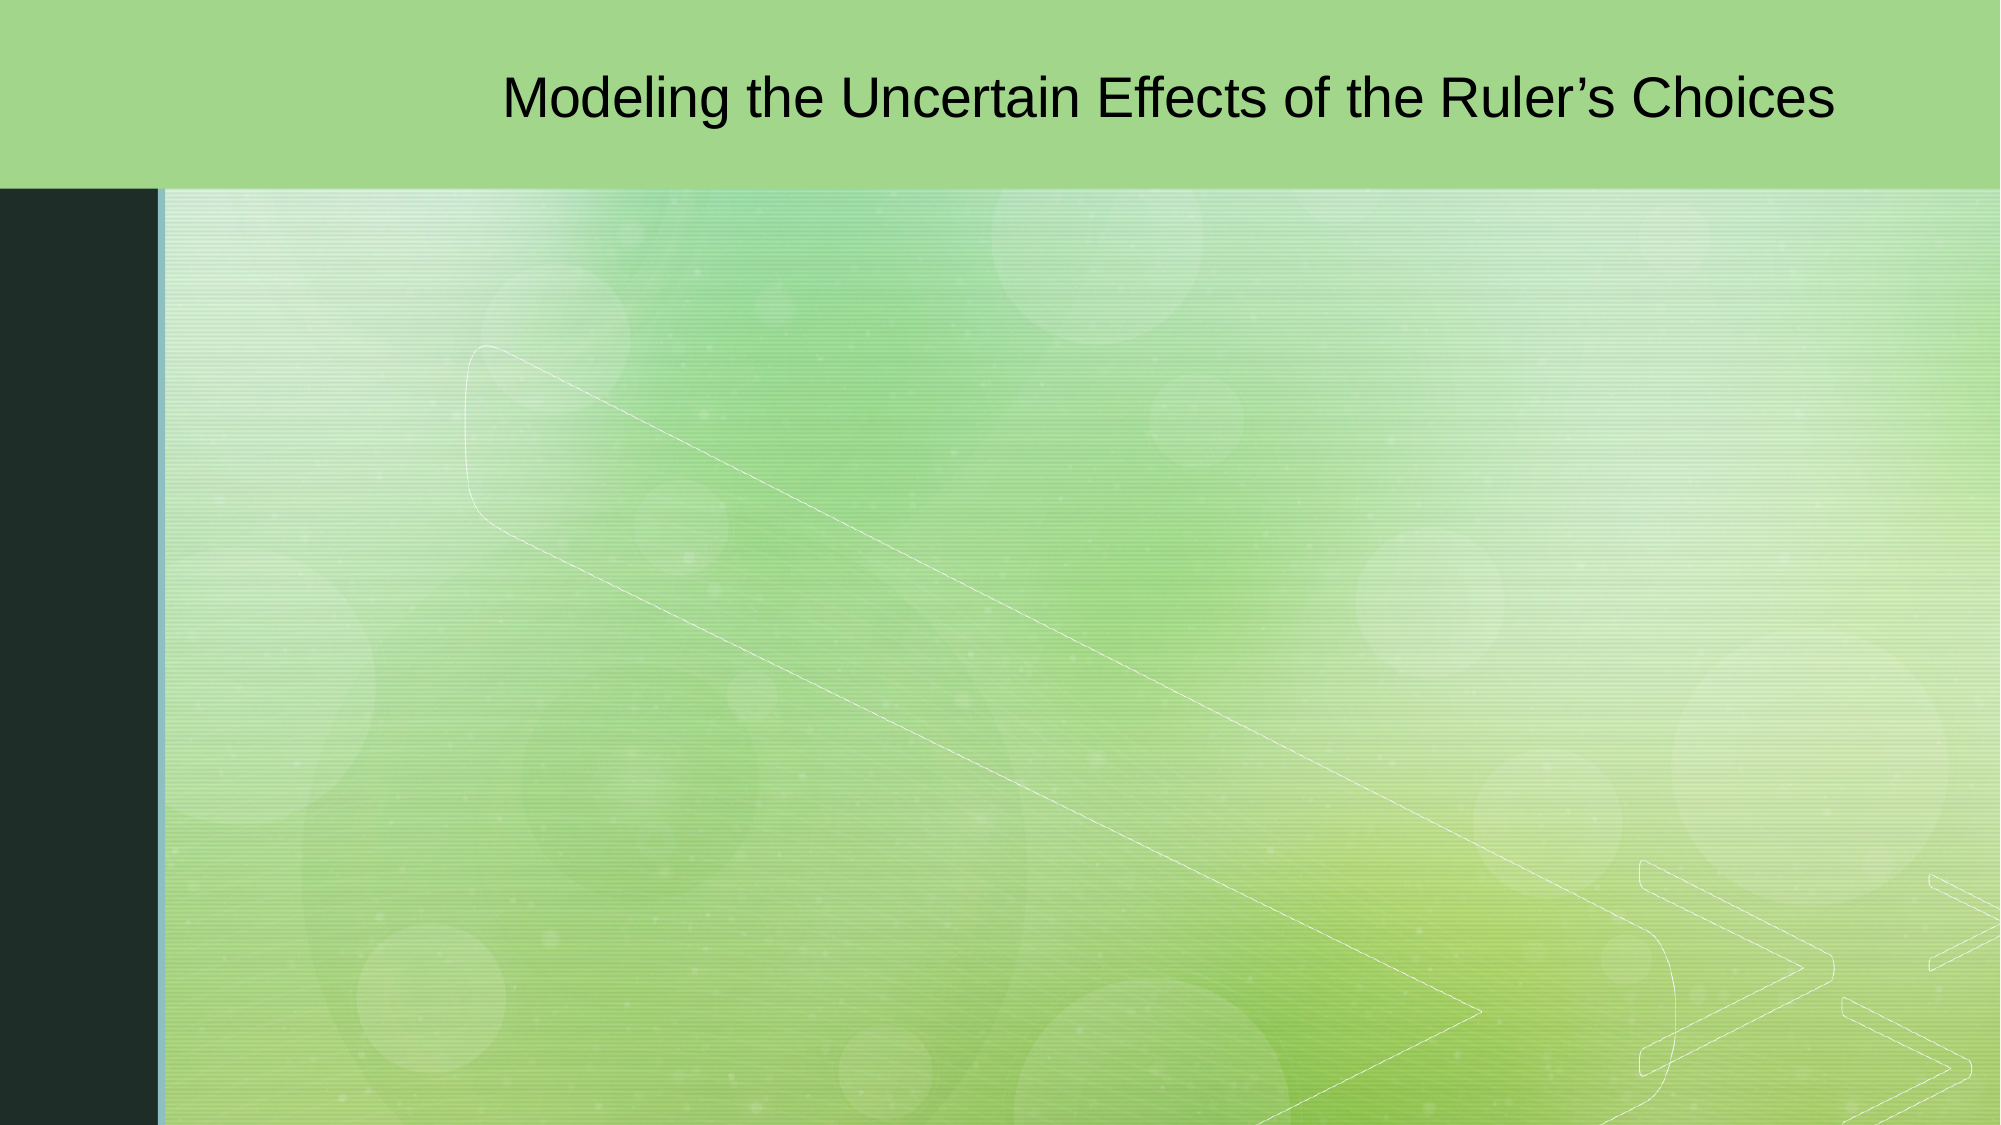

# Modeling the Uncertain Effects of the Ruler’s Choices